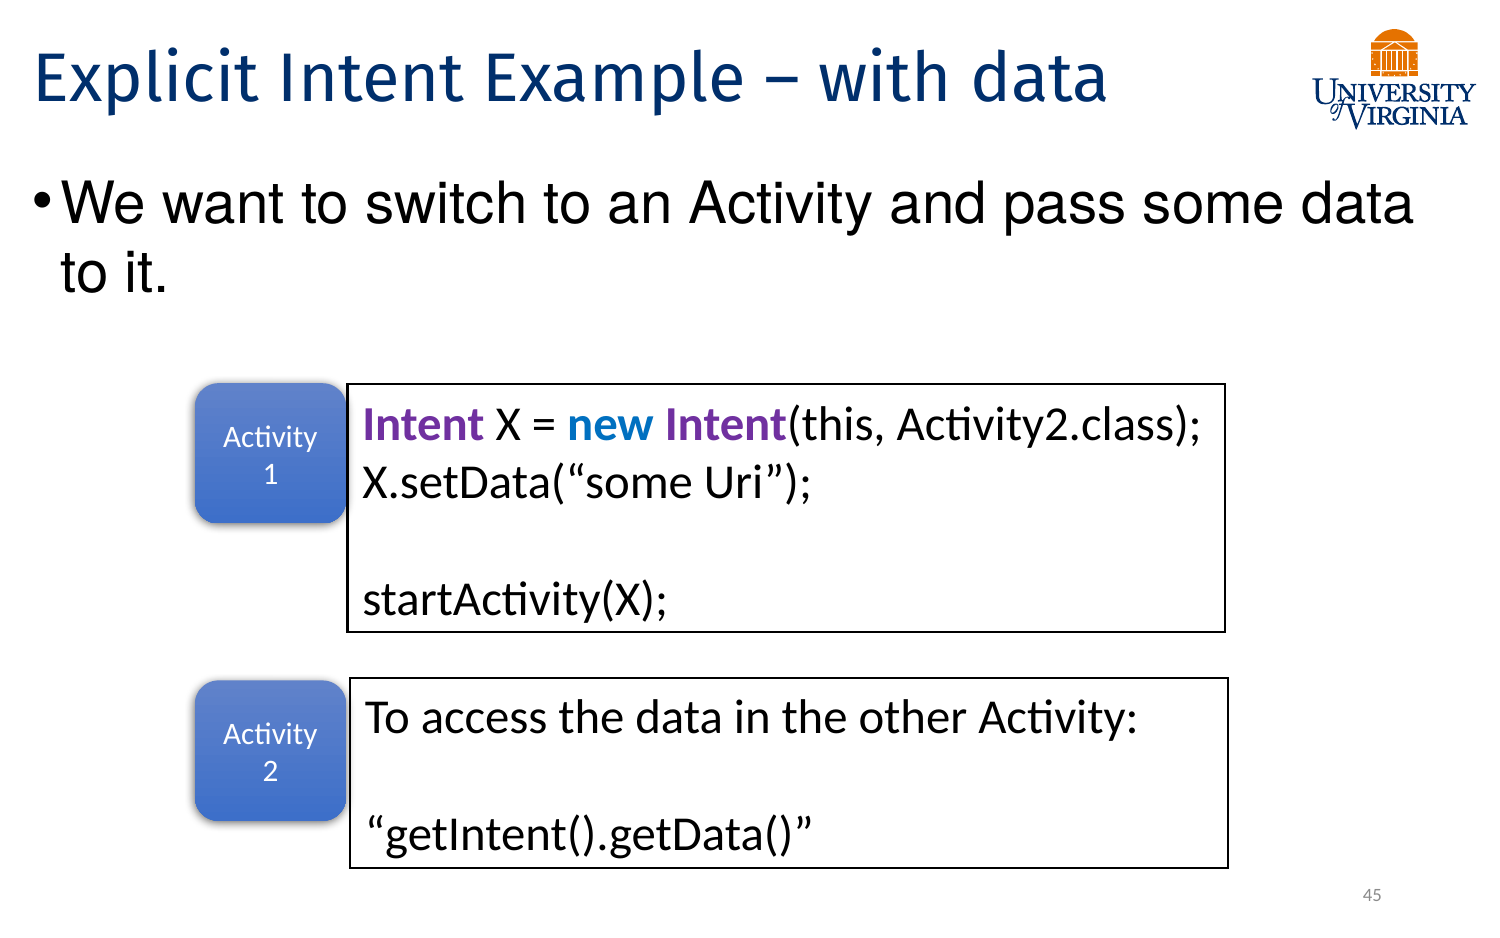

# Explicit Intent Example – with data
We want to switch to an Activity and pass some data to it.
Activity1
Intent X = new Intent(this, Activity2.class);
X.setData(“some Uri”);

startActivity(X);
To access the data in the other Activity:

“getIntent().getData()”
Activity2
45